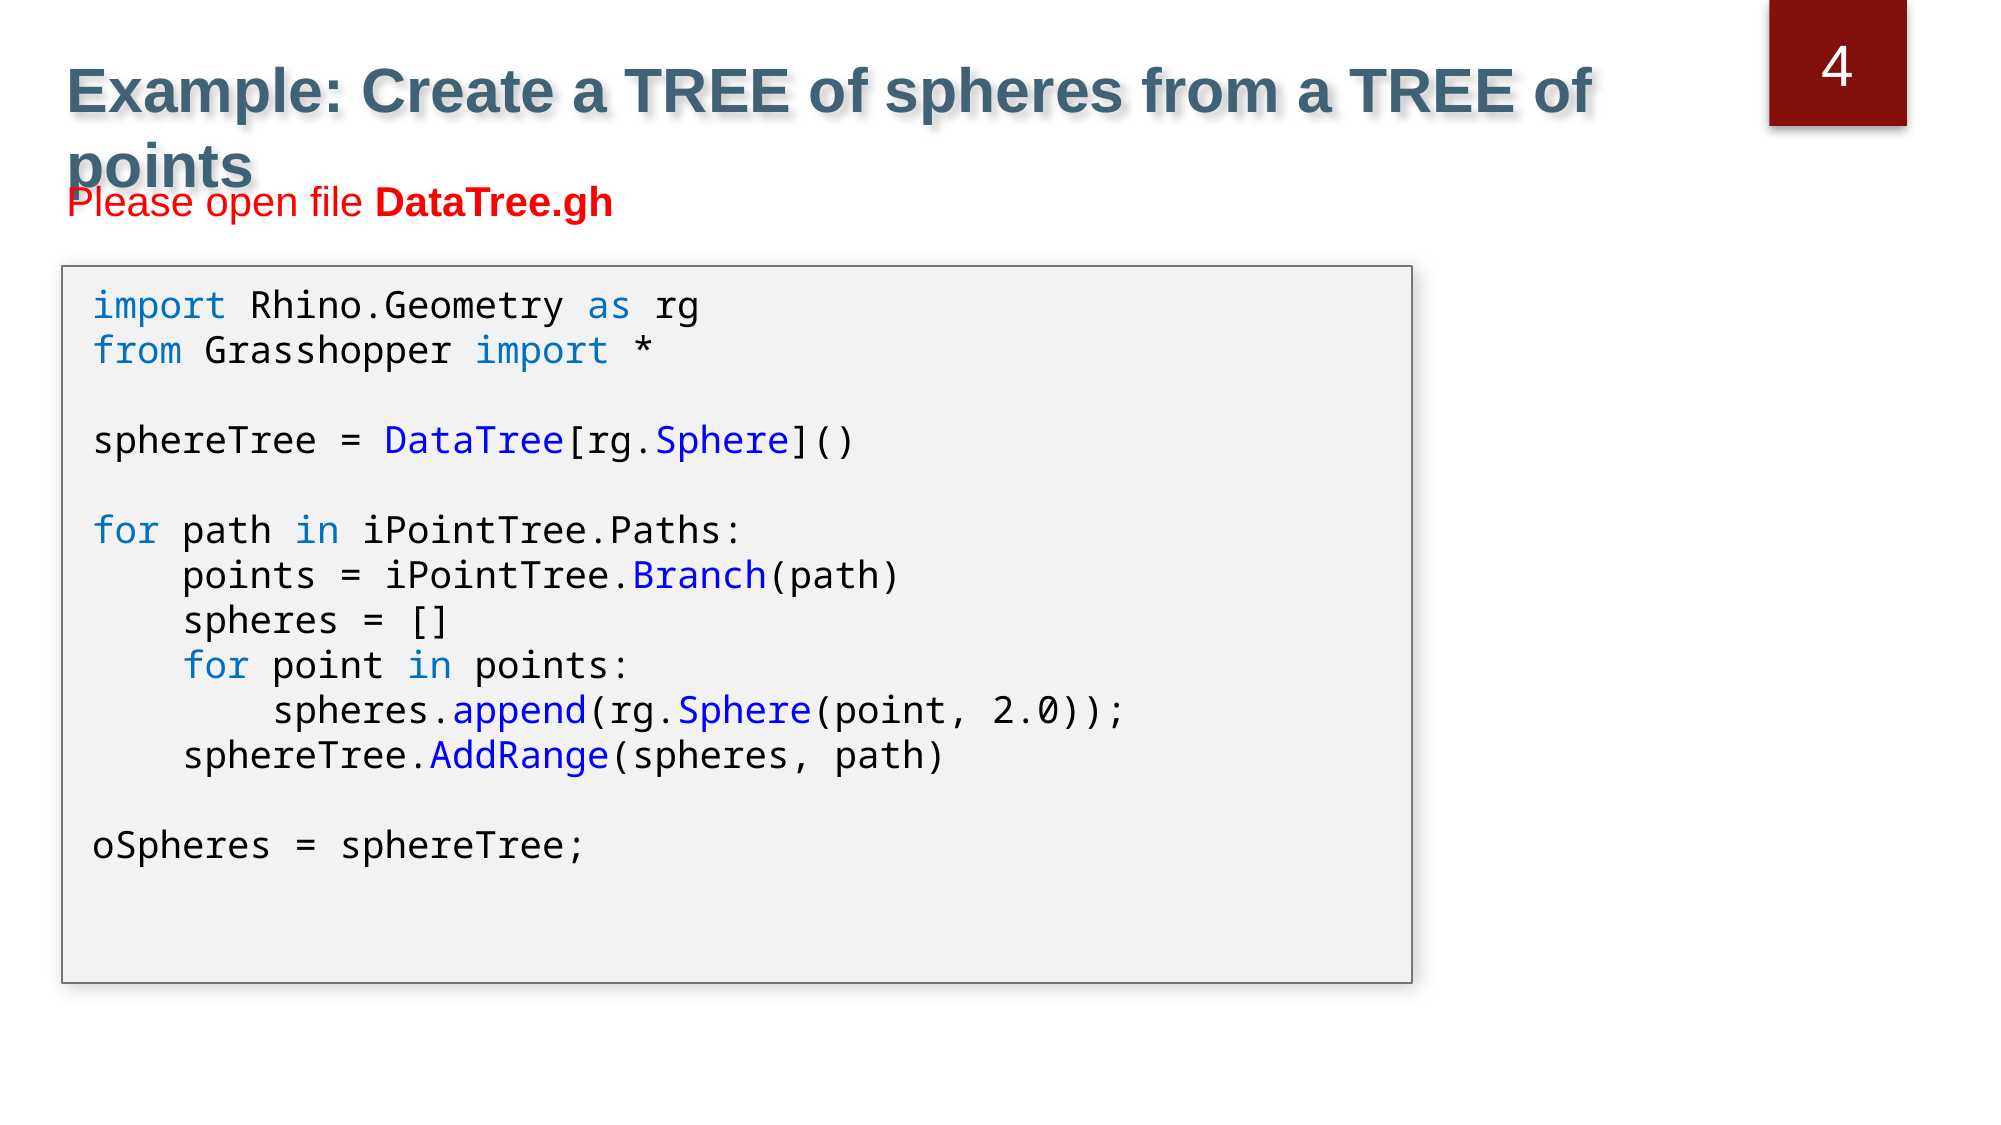

4
# Example: Create a TREE of spheres from a TREE of points
Please open file DataTree.gh
import Rhino.Geometry as rg
from Grasshopper import *

sphereTree = DataTree[rg.Sphere]()

for path in iPointTree.Paths:
    points = iPointTree.Branch(path)
    spheres = []
    for point in points:
        spheres.append(rg.Sphere(point, 2.0));
    sphereTree.AddRange(spheres, path)

oSpheres = sphereTree;